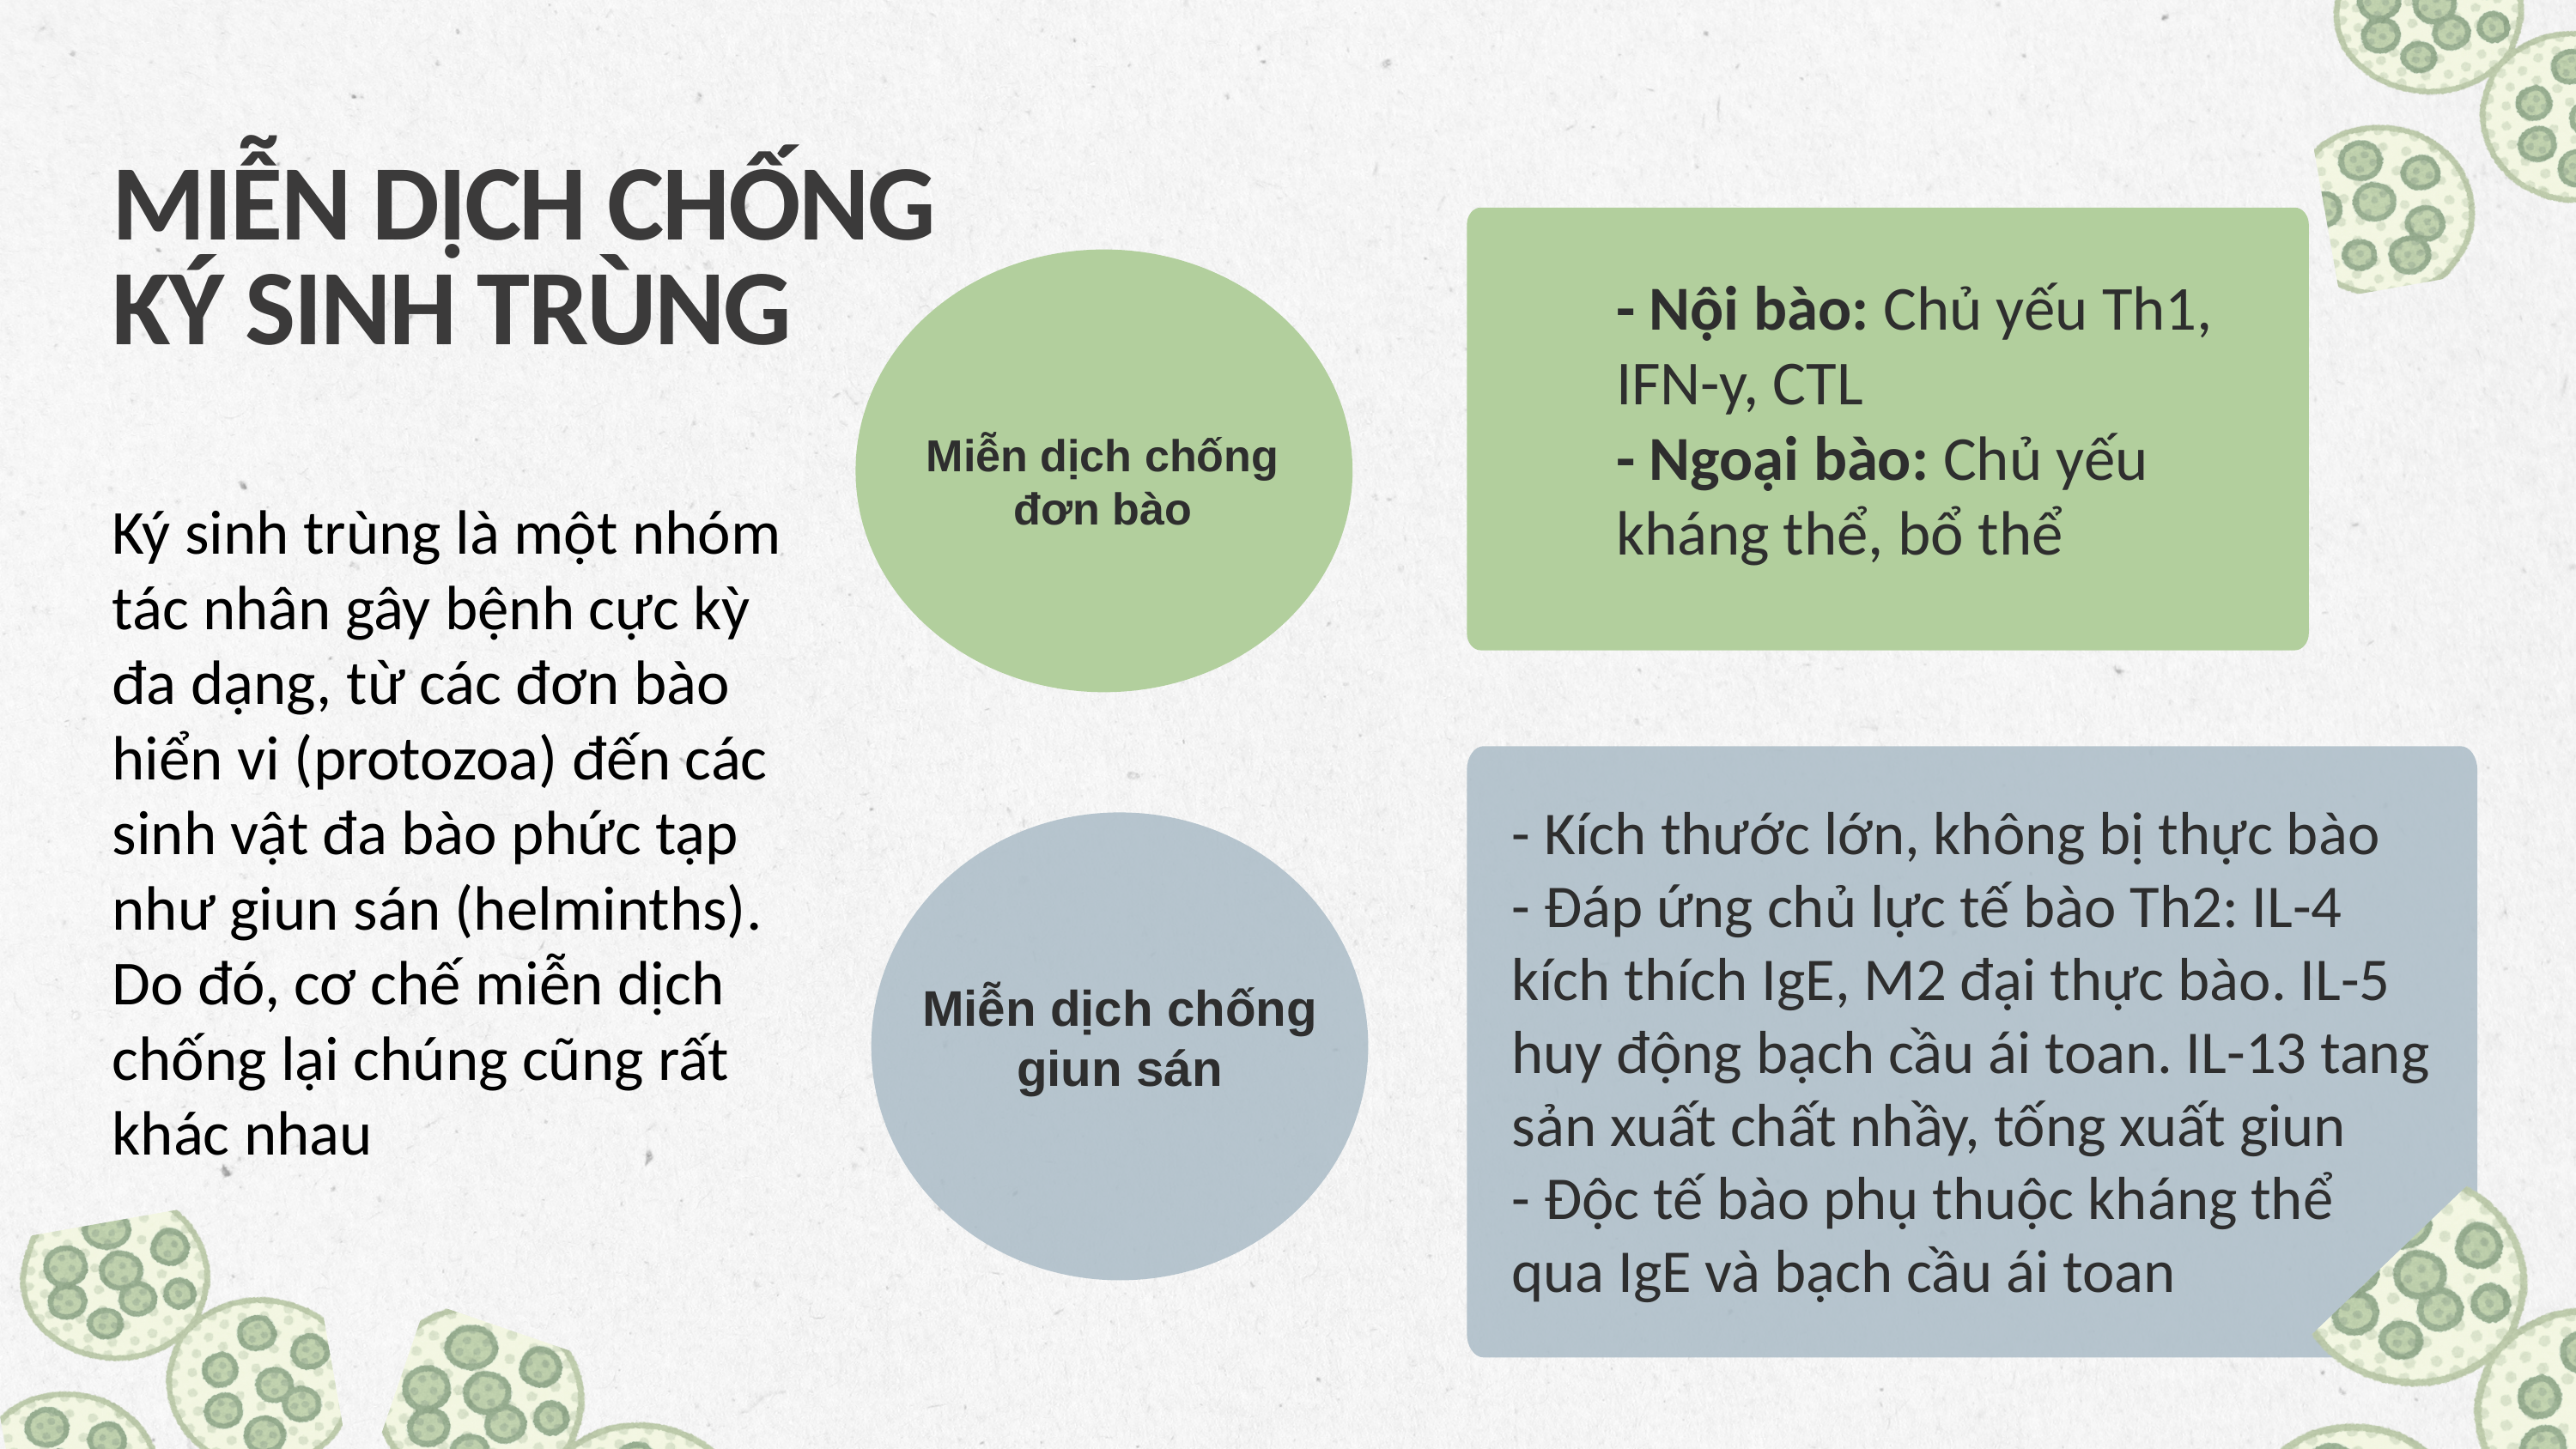

MIỄN DỊCH CHỐNG KÝ SINH TRÙNG

- Nội bào: Chủ yếu Th1, IFN-y, CTL
- Ngoại bào: Chủ yếu kháng thể, bổ thể

Miễn dịch chống đơn bào
Ký sinh trùng là một nhóm tác nhân gây bệnh cực kỳ đa dạng, từ các đơn bào hiển vi (protozoa) đến các sinh vật đa bào phức tạp như giun sán (helminths). Do đó, cơ chế miễn dịch chống lại chúng cũng rất khác nhau

- Kích thước lớn, không bị thực bào
- Đáp ứng chủ lực tế bào Th2: IL-4 kích thích IgE, M2 đại thực bào. IL-5 huy động bạch cầu ái toan. IL-13 tang sản xuất chất nhầy, tống xuất giun
- Độc tế bào phụ thuộc kháng thể qua IgE và bạch cầu ái toan

Miễn dịch chống giun sán